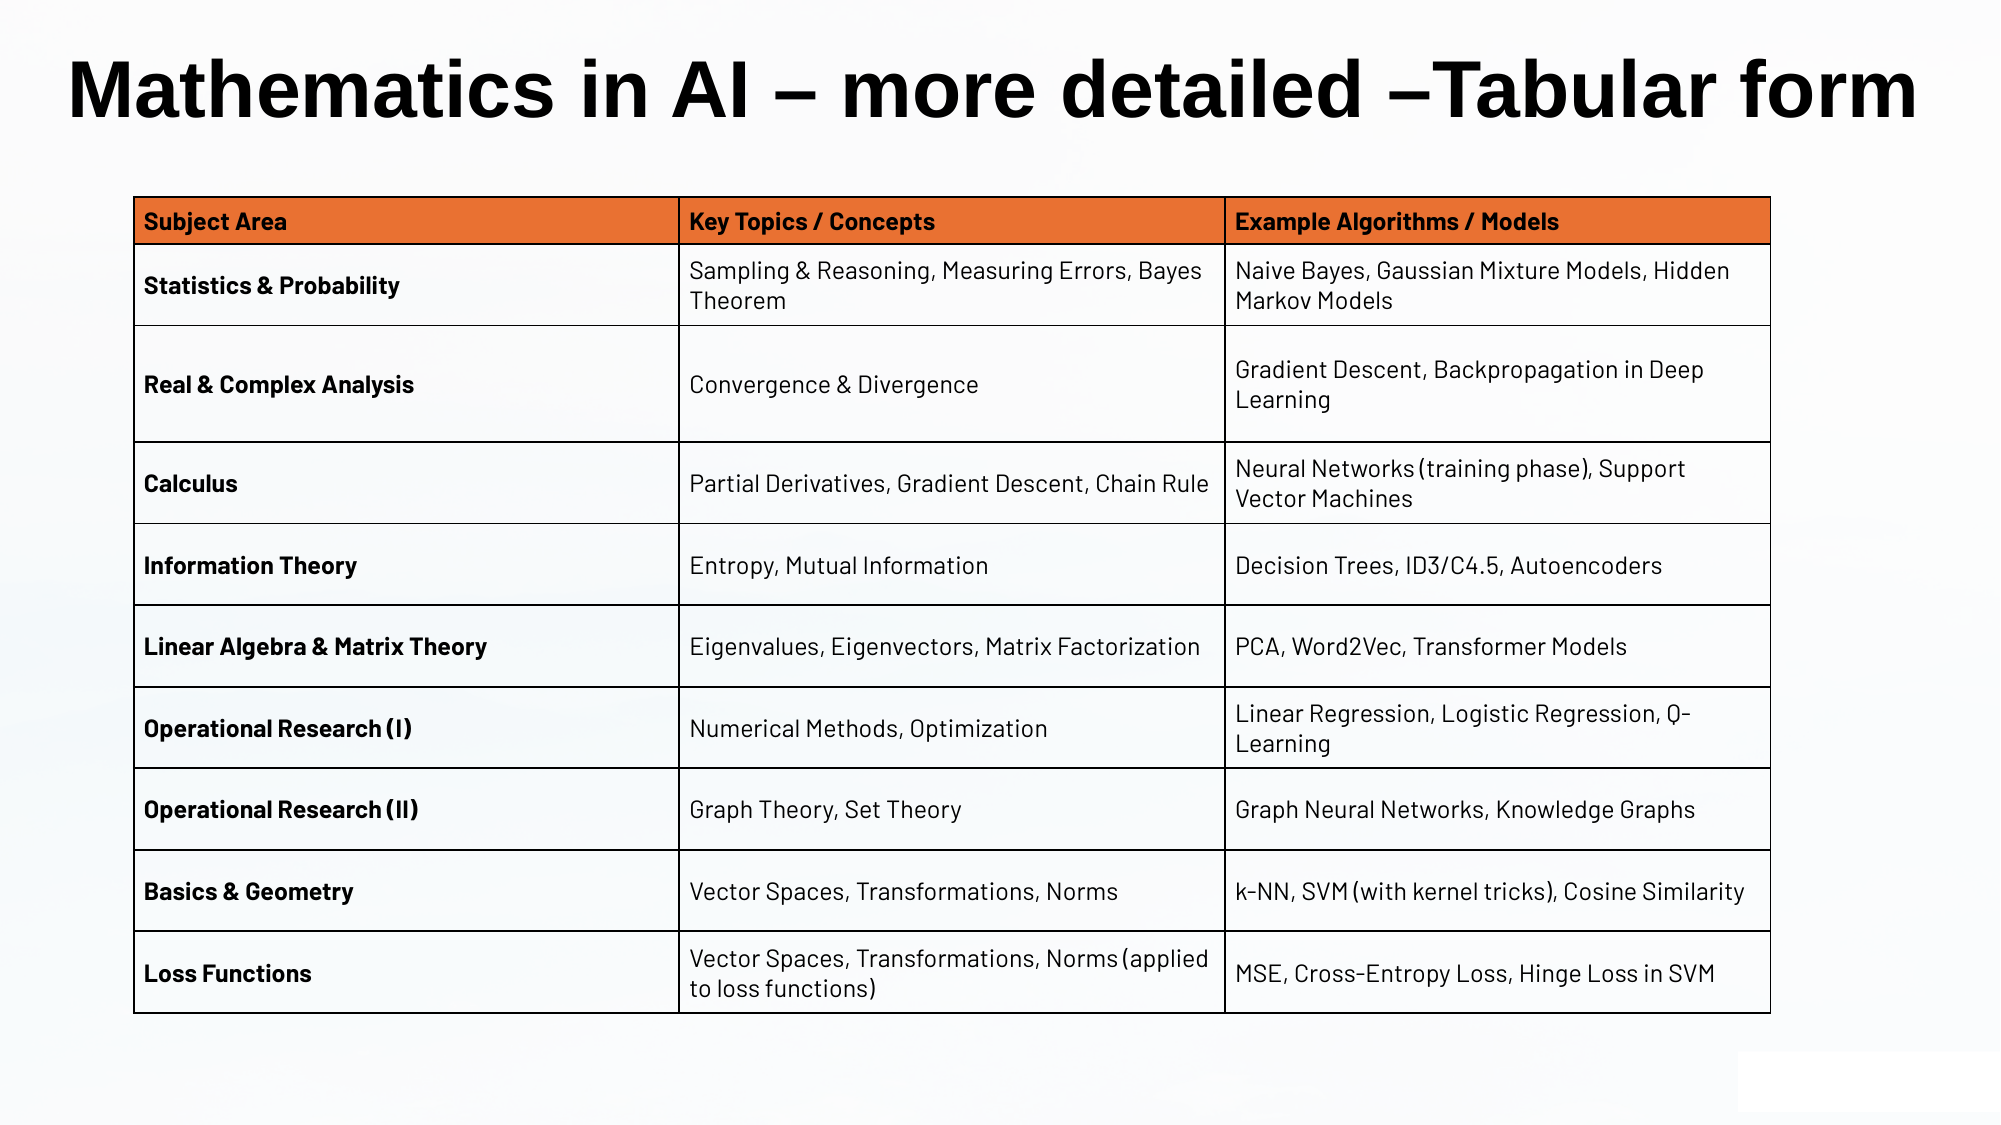

Mathematics in AI – more detailed –Tabular form
| Subject Area | Key Topics / Concepts | Example Algorithms / Models |
| --- | --- | --- |
| Statistics & Probability | Sampling & Reasoning, Measuring Errors, Bayes Theorem | Naive Bayes, Gaussian Mixture Models, Hidden Markov Models |
| Real & Complex Analysis | Convergence & Divergence | Gradient Descent, Backpropagation in Deep Learning |
| Calculus | Partial Derivatives, Gradient Descent, Chain Rule | Neural Networks (training phase), Support Vector Machines |
| Information Theory | Entropy, Mutual Information | Decision Trees, ID3/C4.5, Autoencoders |
| Linear Algebra & Matrix Theory | Eigenvalues, Eigenvectors, Matrix Factorization | PCA, Word2Vec, Transformer Models |
| Operational Research (I) | Numerical Methods, Optimization | Linear Regression, Logistic Regression, Q-Learning |
| Operational Research (II) | Graph Theory, Set Theory | Graph Neural Networks, Knowledge Graphs |
| Basics & Geometry | Vector Spaces, Transformations, Norms | k-NN, SVM (with kernel tricks), Cosine Similarity |
| Loss Functions | Vector Spaces, Transformations, Norms (applied to loss functions) | MSE, Cross-Entropy Loss, Hinge Loss in SVM |